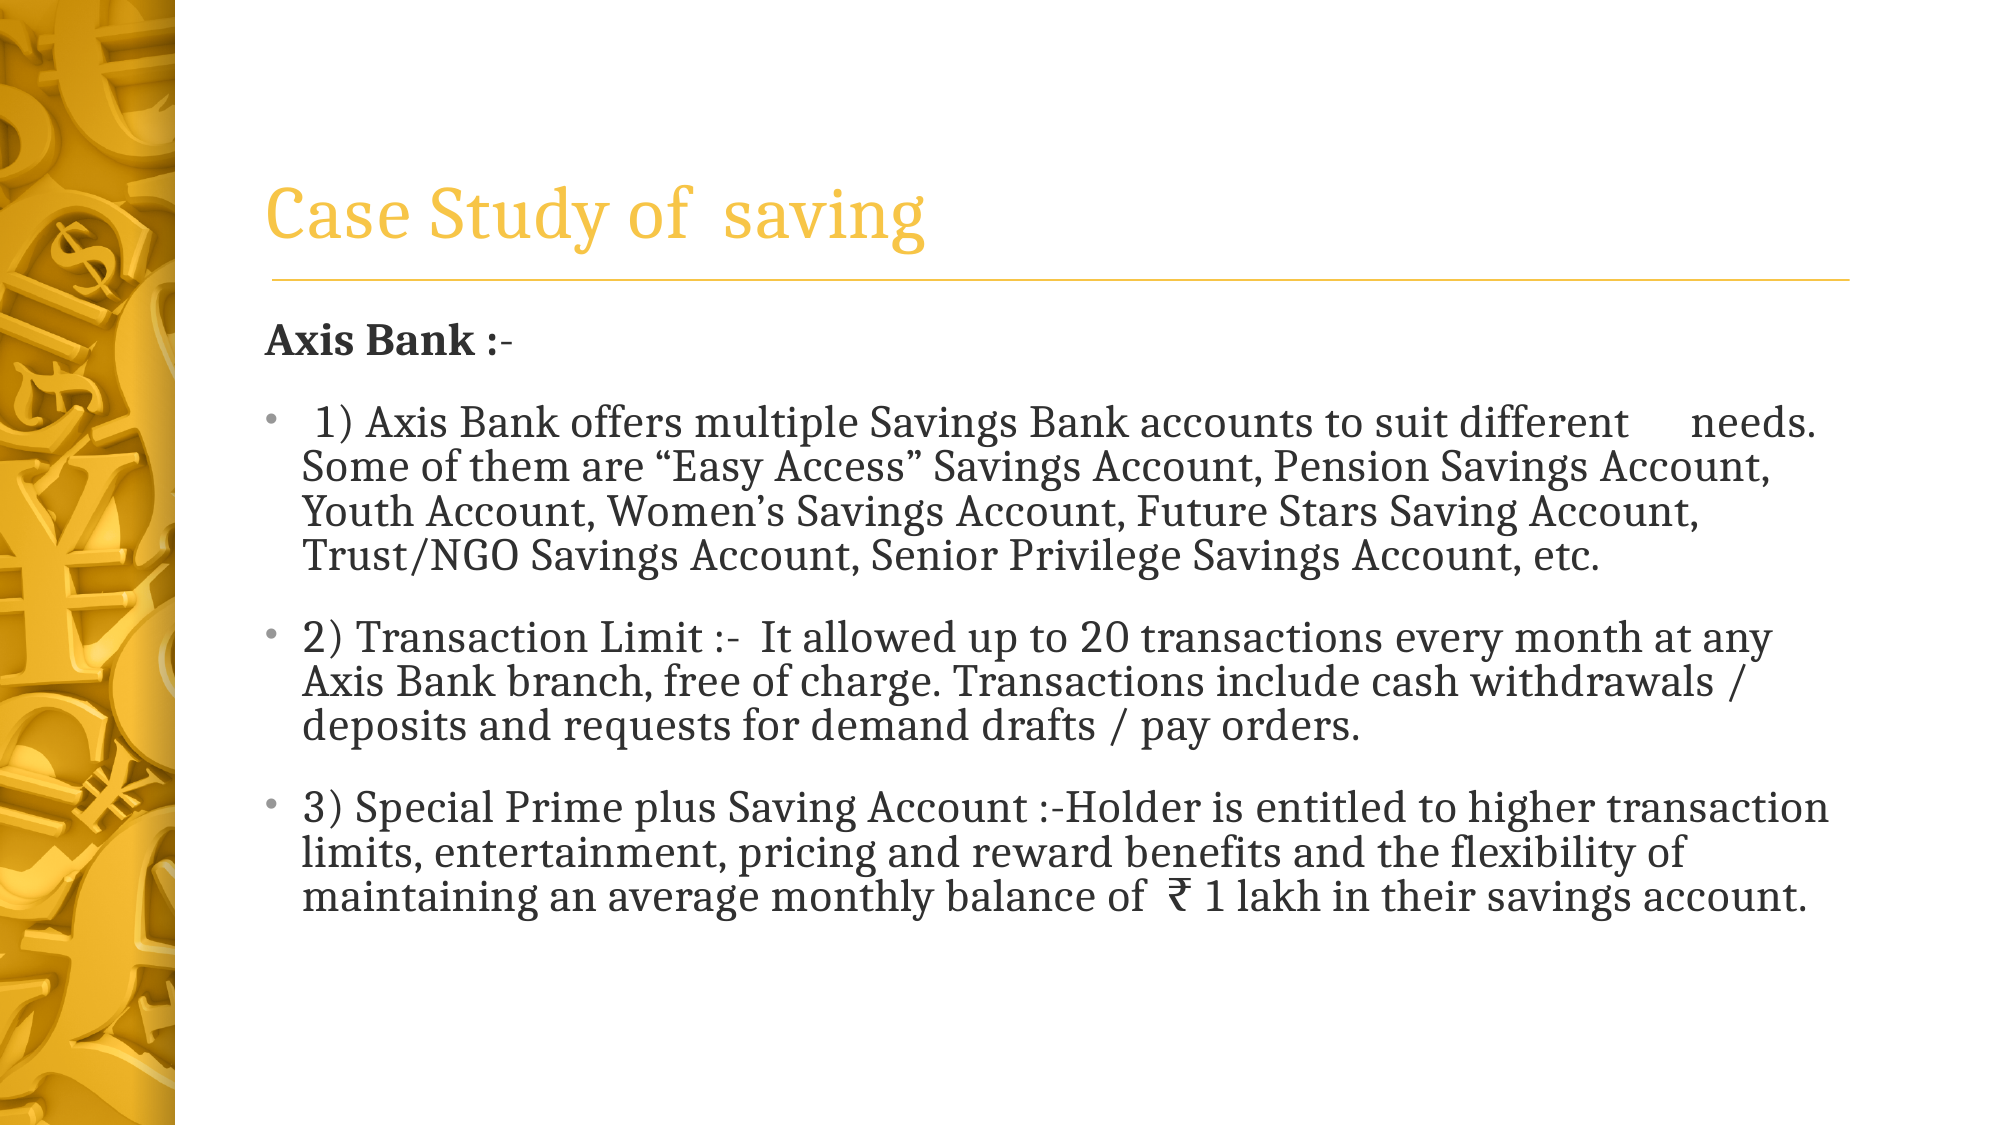

# Case Study of  saving
Axis Bank :-
 1) Axis Bank offers multiple Savings Bank accounts to suit different      needs. Some of them are “Easy Access” Savings Account, Pension Savings Account, Youth Account, Women’s Savings Account, Future Stars Saving Account, Trust/NGO Savings Account, Senior Privilege Savings Account, etc.
2) Transaction Limit :-  It allowed up to 20 transactions every month at any Axis Bank branch, free of charge. Transactions include cash withdrawals / deposits and requests for demand drafts / pay orders.
3) Special Prime plus Saving Account :-Holder is entitled to higher transaction limits, entertainment, pricing and reward benefits and the flexibility of maintaining an average monthly balance of  ₹ 1 lakh in their savings account.